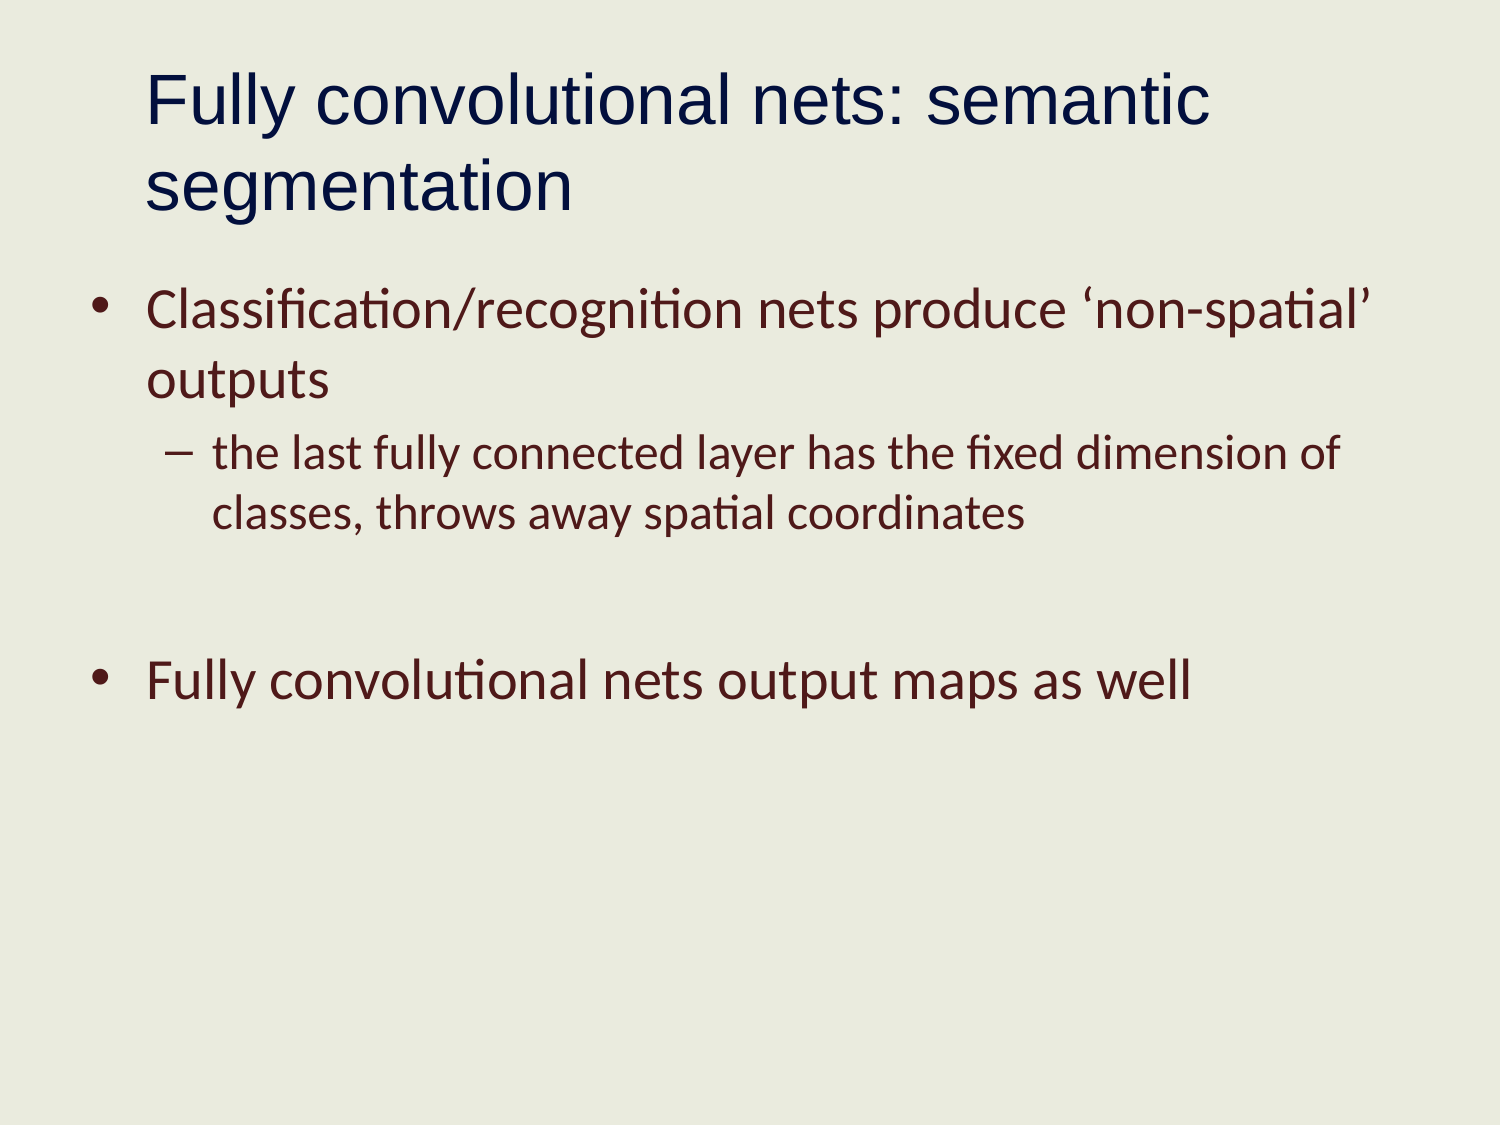

# Fully convolutional nets: semantic segmentation
Classification/recognition nets produce ‘non-spatial’ outputs
the last fully connected layer has the fixed dimension of classes, throws away spatial coordinates

Fully convolutional nets output maps as well